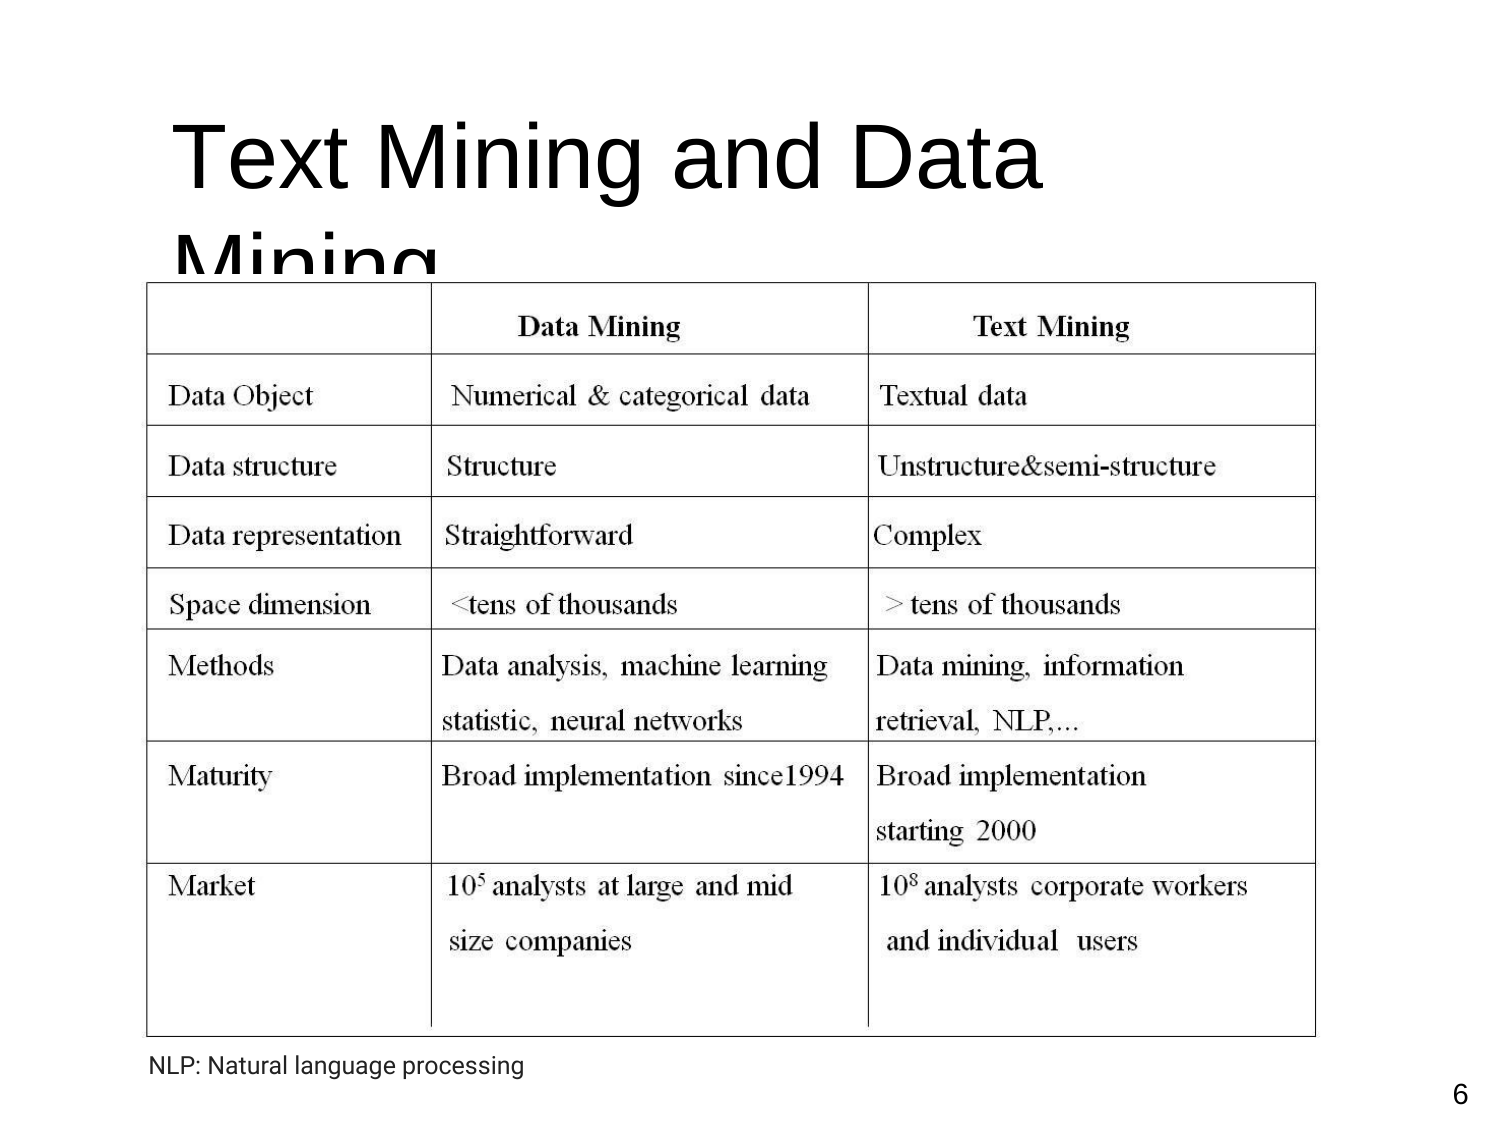

# Text Mining and Data Mining

NLP: Natural language processing
6